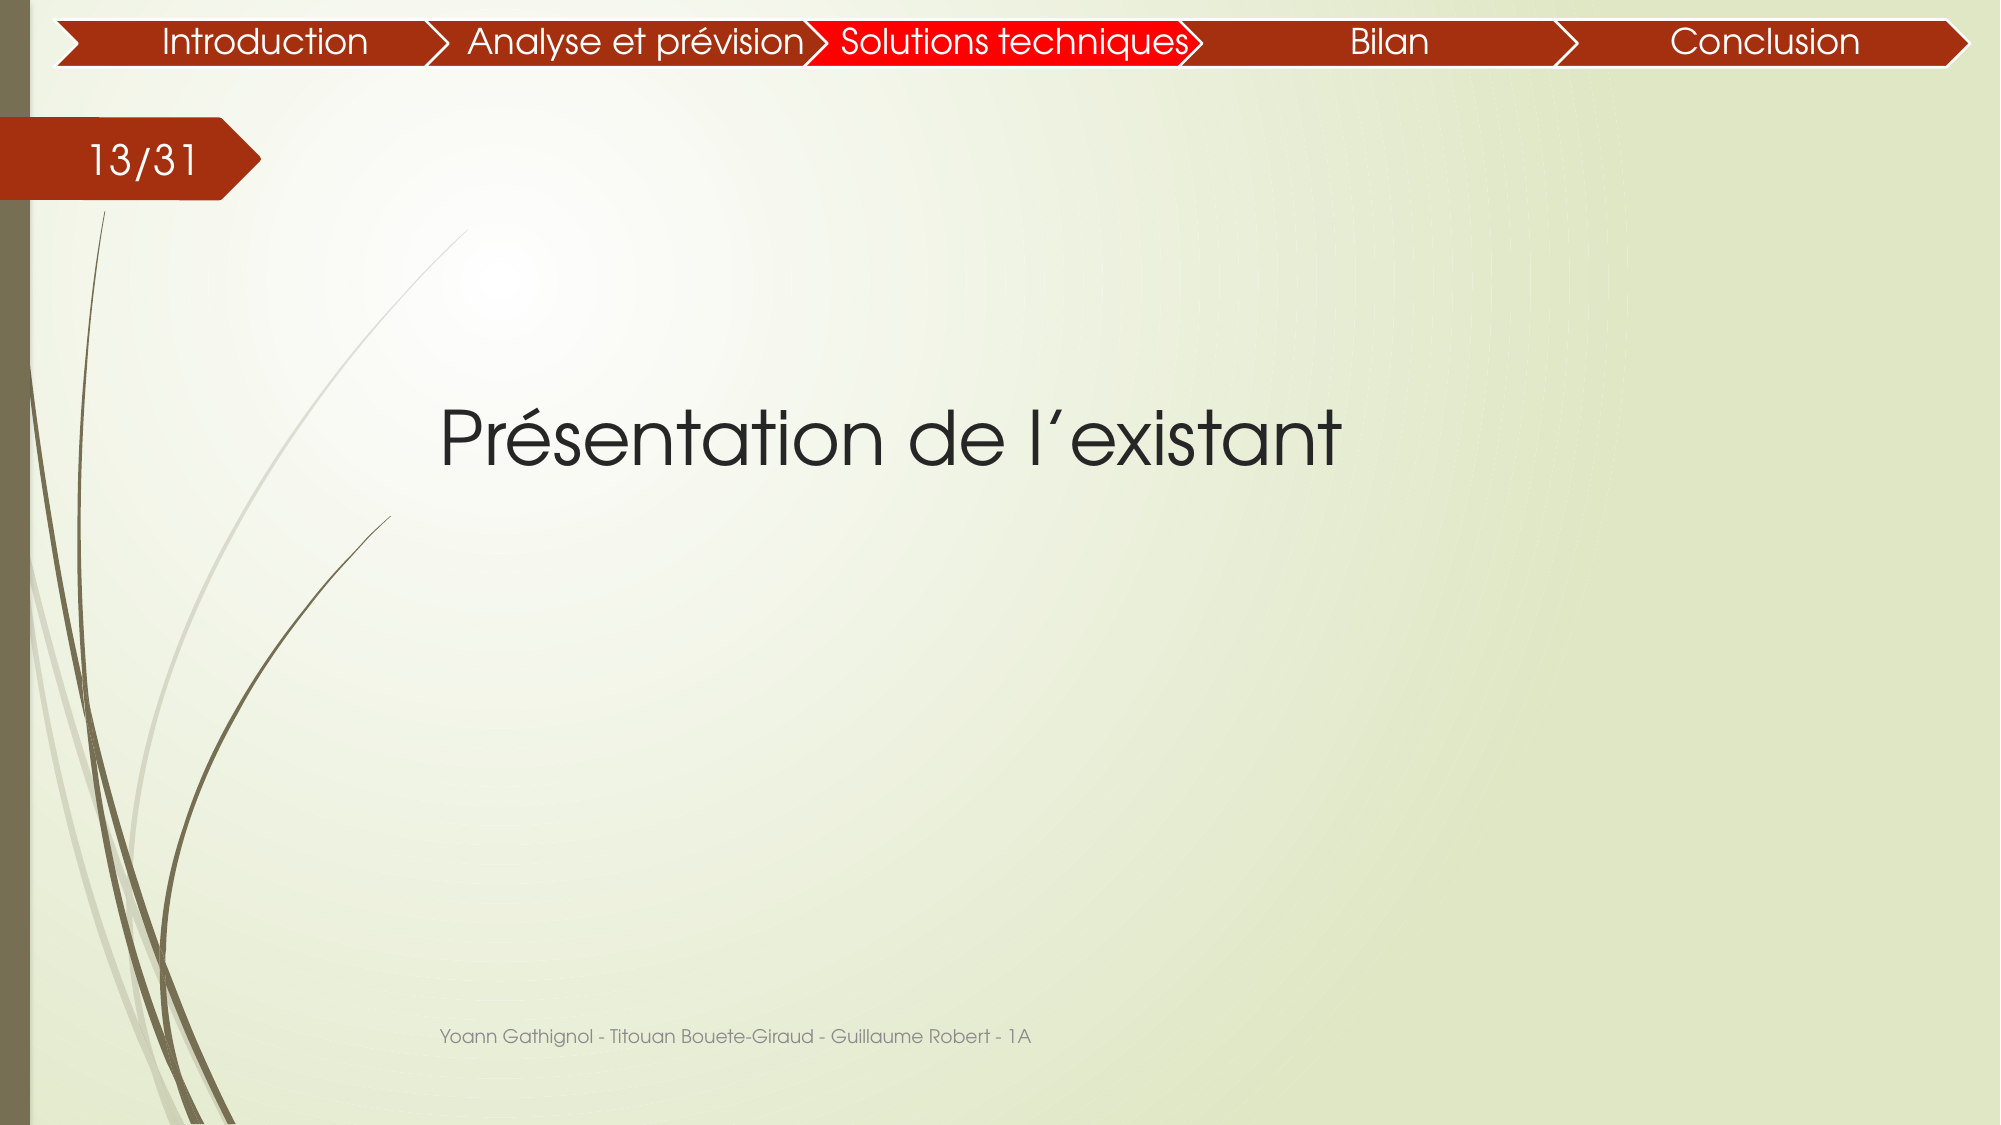

Introduction
Analyse et prévision
Solutions techniques
Bilan
Conclusion
13/31
# Présentation de l’existant
Yoann Gathignol - Titouan Bouete-Giraud - Guillaume Robert - 1A